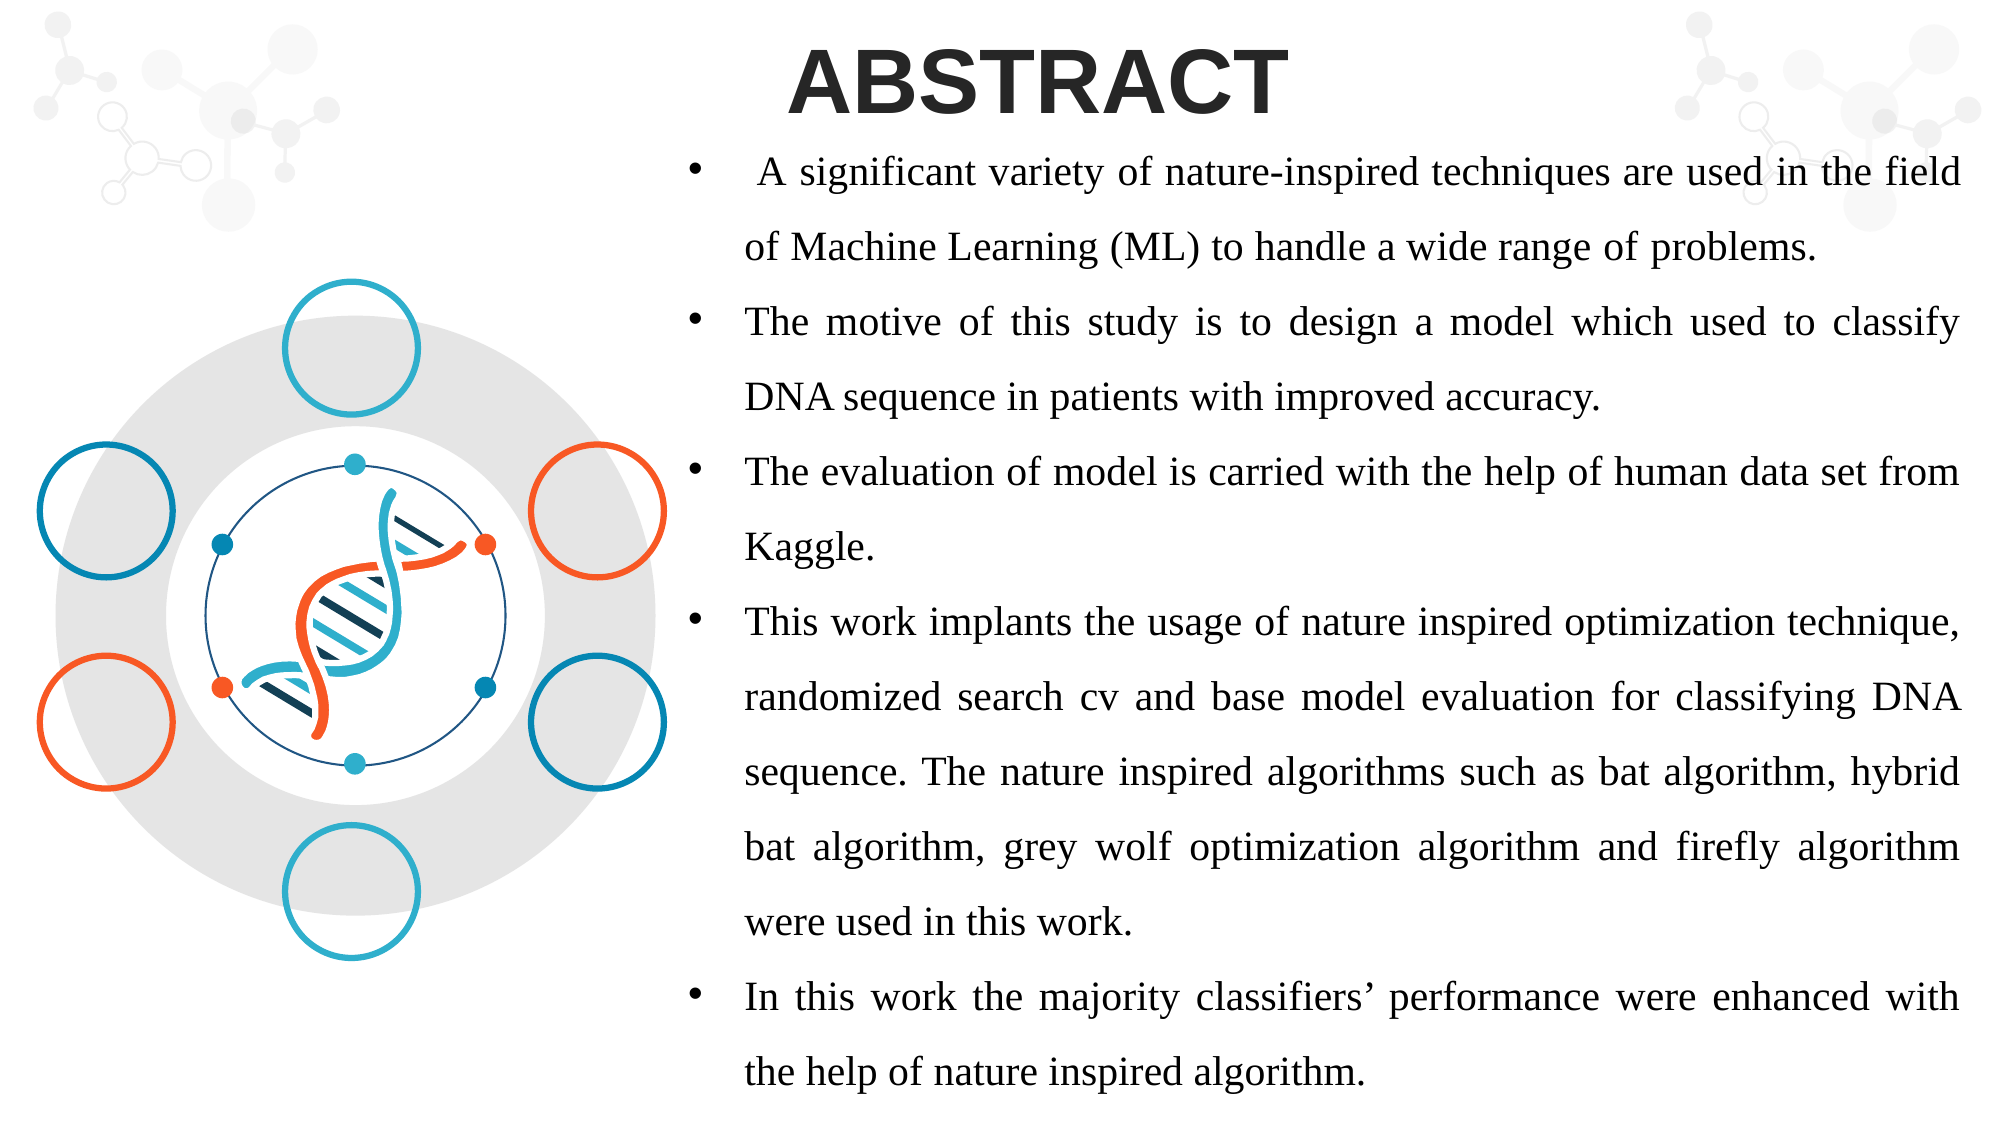

ABSTRACT
 A significant variety of nature-inspired techniques are used in the field of Machine Learning (ML) to handle a wide range of problems.
The motive of this study is to design a model which used to classify DNA sequence in patients with improved accuracy.
The evaluation of model is carried with the help of human data set from Kaggle.
This work implants the usage of nature inspired optimization technique, randomized search cv and base model evaluation for classifying DNA sequence. The nature inspired algorithms such as bat algorithm, hybrid bat algorithm, grey wolf optimization algorithm and firefly algorithm were used in this work.
In this work the majority classifiers’ performance were enhanced with the help of nature inspired algorithm.